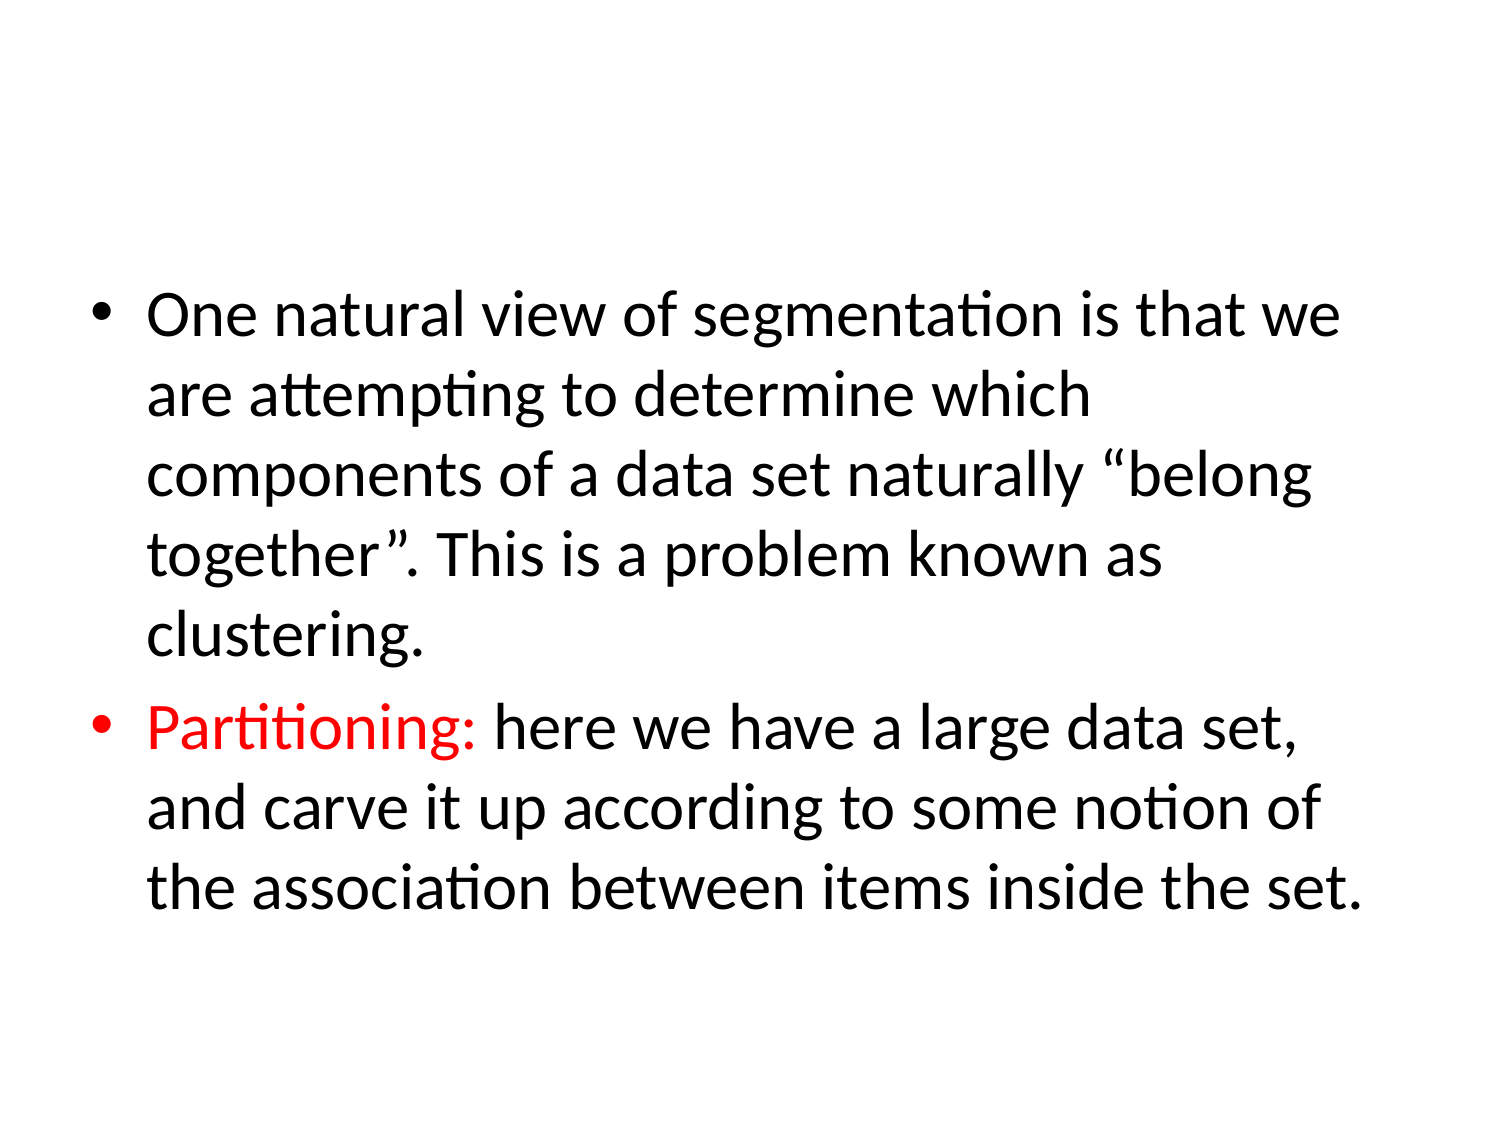

#
One natural view of segmentation is that we are attempting to determine which components of a data set naturally “belong together”. This is a problem known as clustering.
Partitioning: here we have a large data set, and carve it up according to some notion of the association between items inside the set.